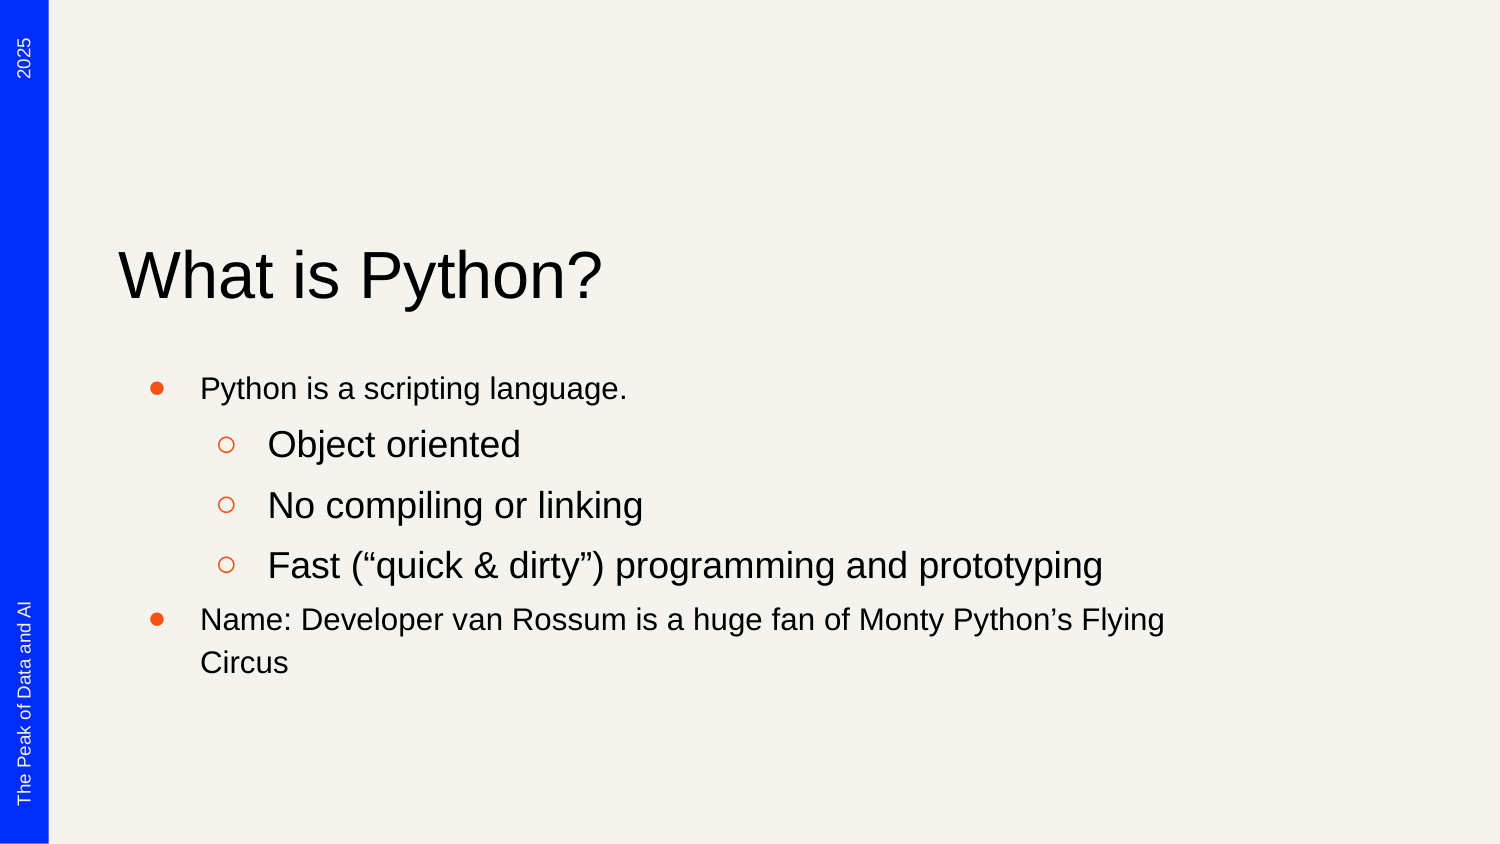

# What is Python?
Python is a scripting language.
Object oriented
No compiling or linking
Fast (“quick & dirty”) programming and prototyping
Name: Developer van Rossum is a huge fan of Monty Python’s Flying Circus